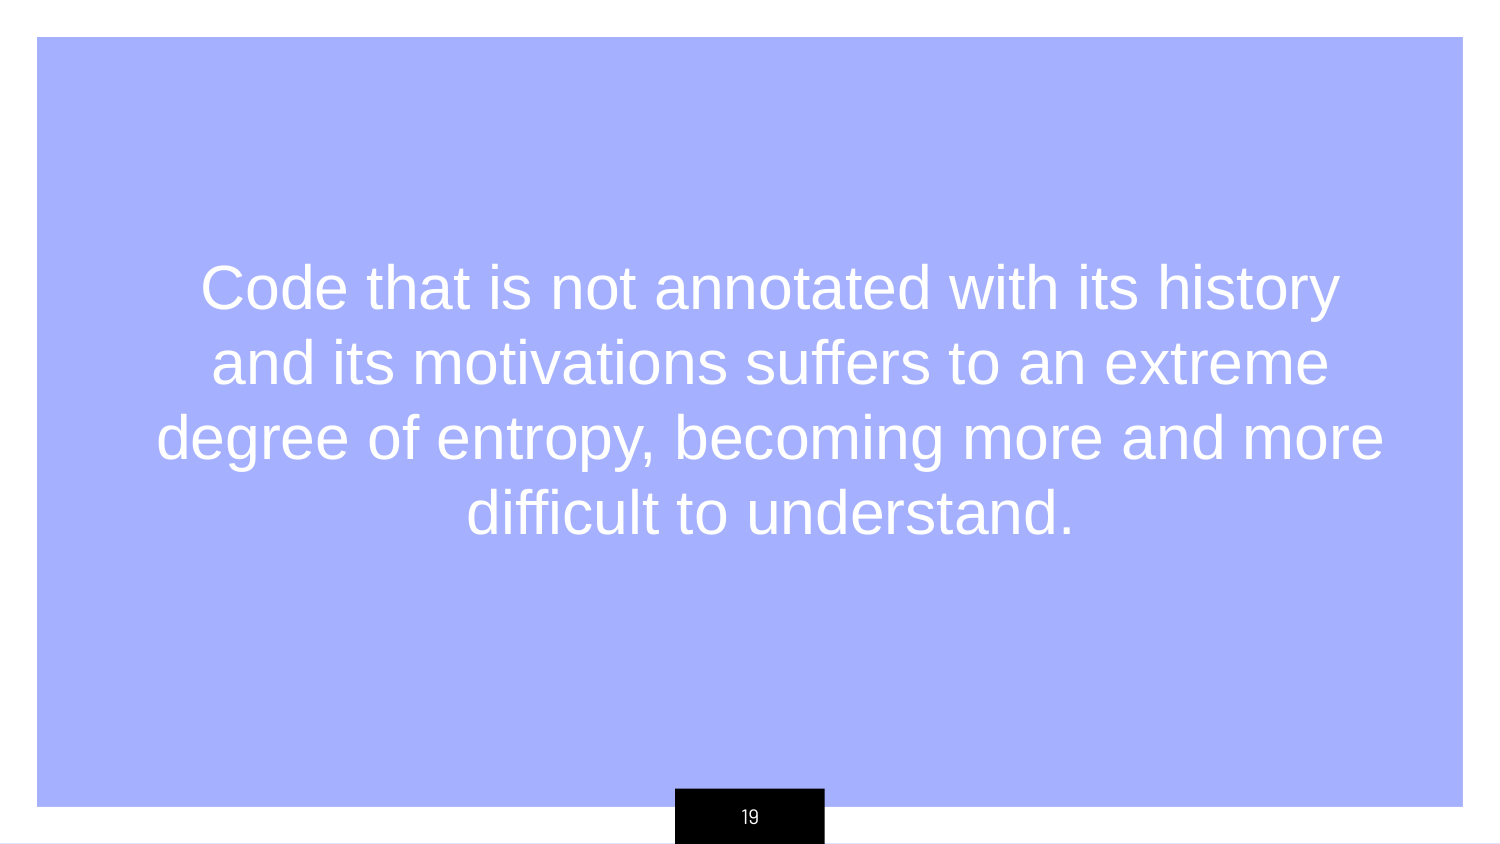

Code that is not annotated with its history and its motivations suffers to an extreme degree of entropy, becoming more and more difficult to understand.
19